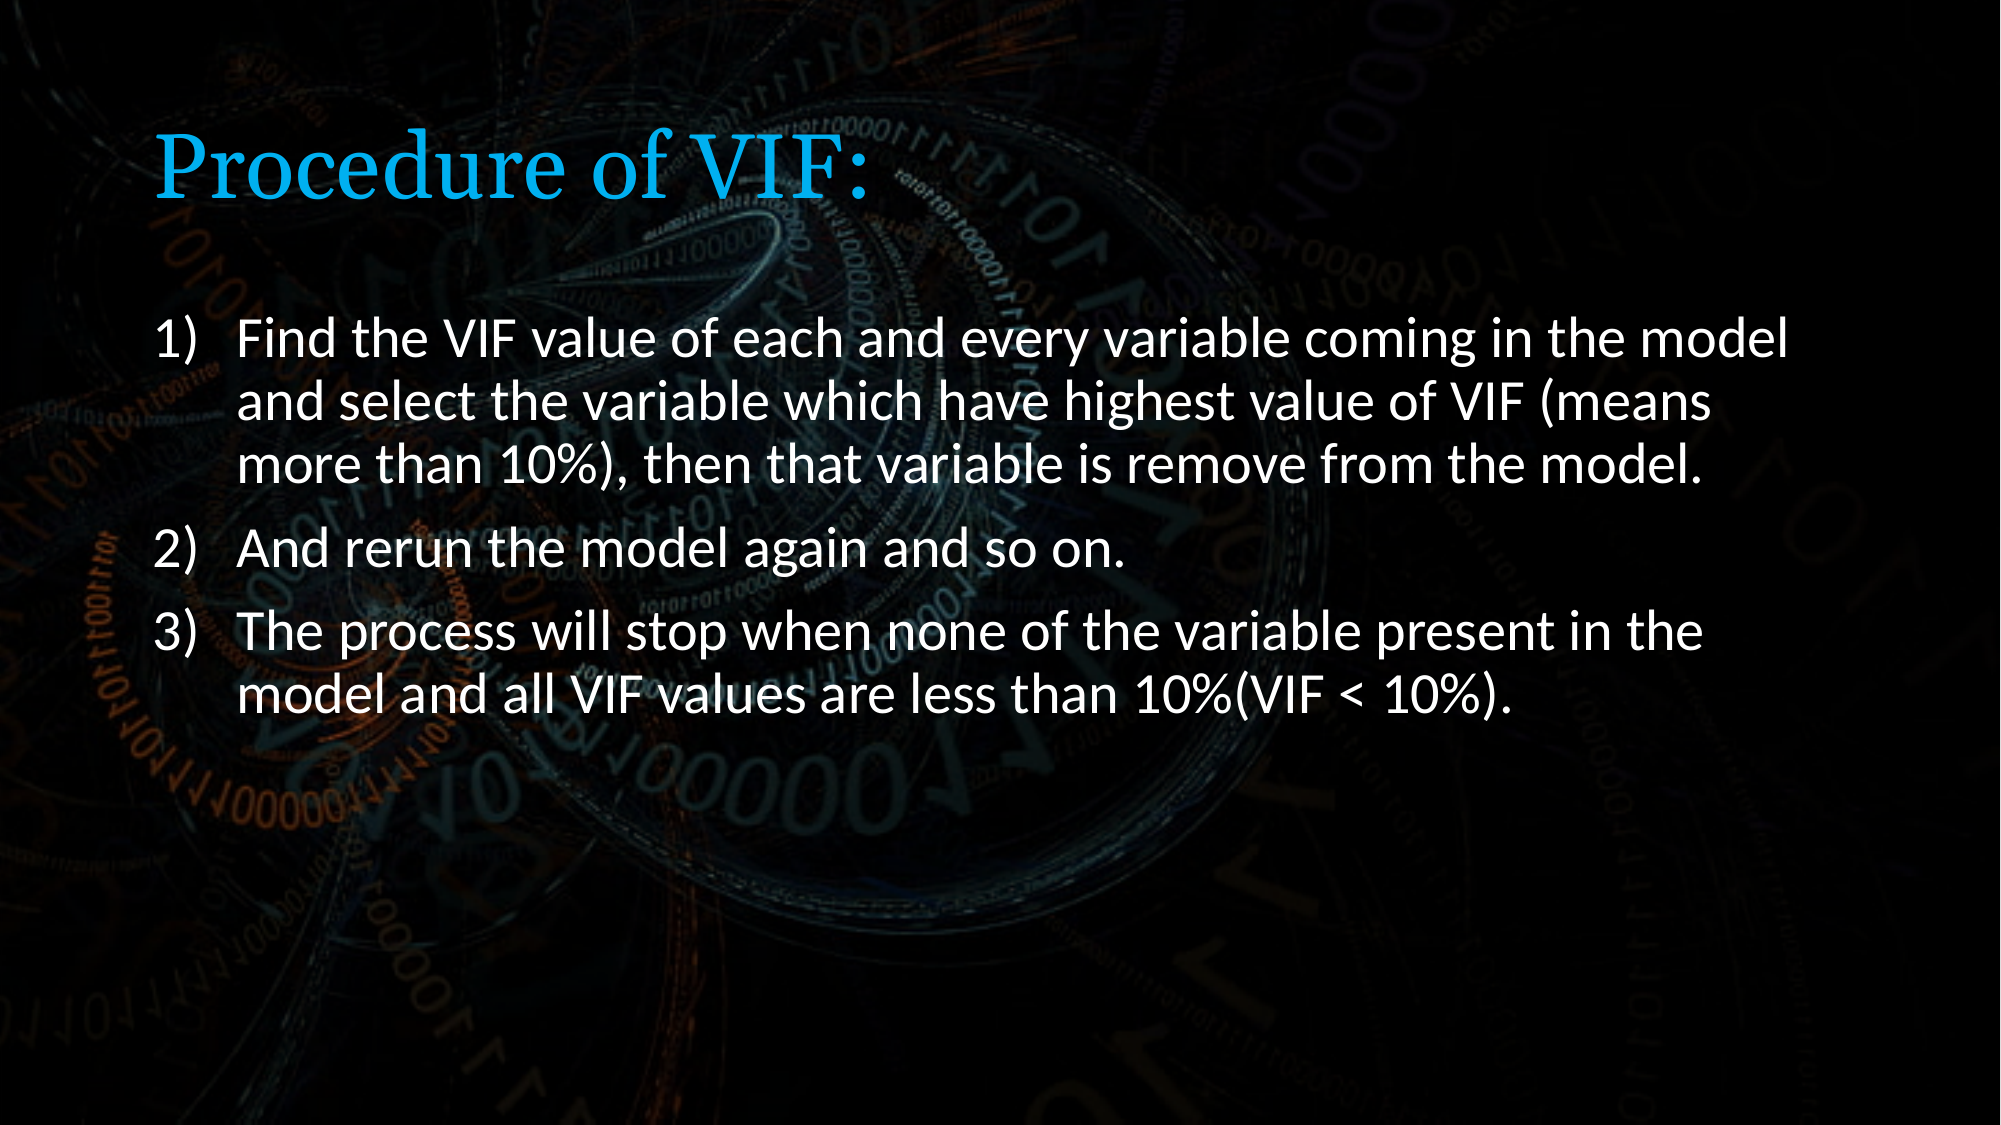

# Procedure of VIF:
Find the VIF value of each and every variable coming in the model and select the variable which have highest value of VIF (means more than 10%), then that variable is remove from the model.
And rerun the model again and so on.
The process will stop when none of the variable present in the model and all VIF values are less than 10%(VIF < 10%).